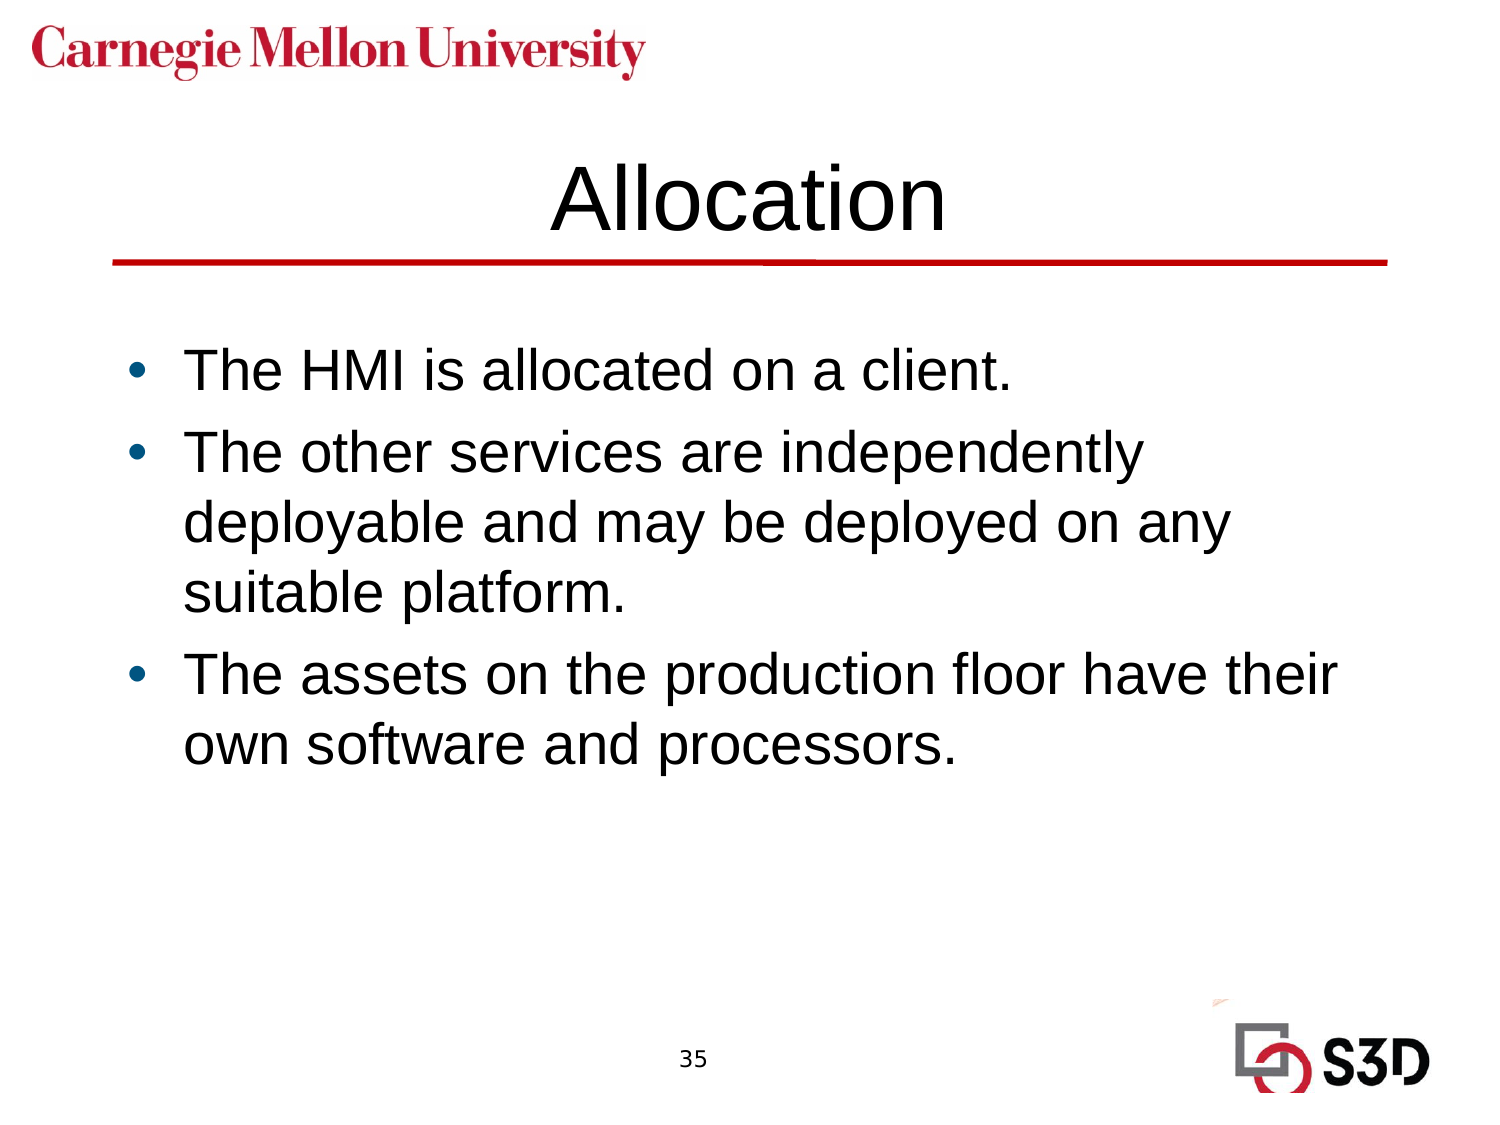

# Allocation
The HMI is allocated on a client.
The other services are independently deployable and may be deployed on any suitable platform.
The assets on the production floor have their own software and processors.